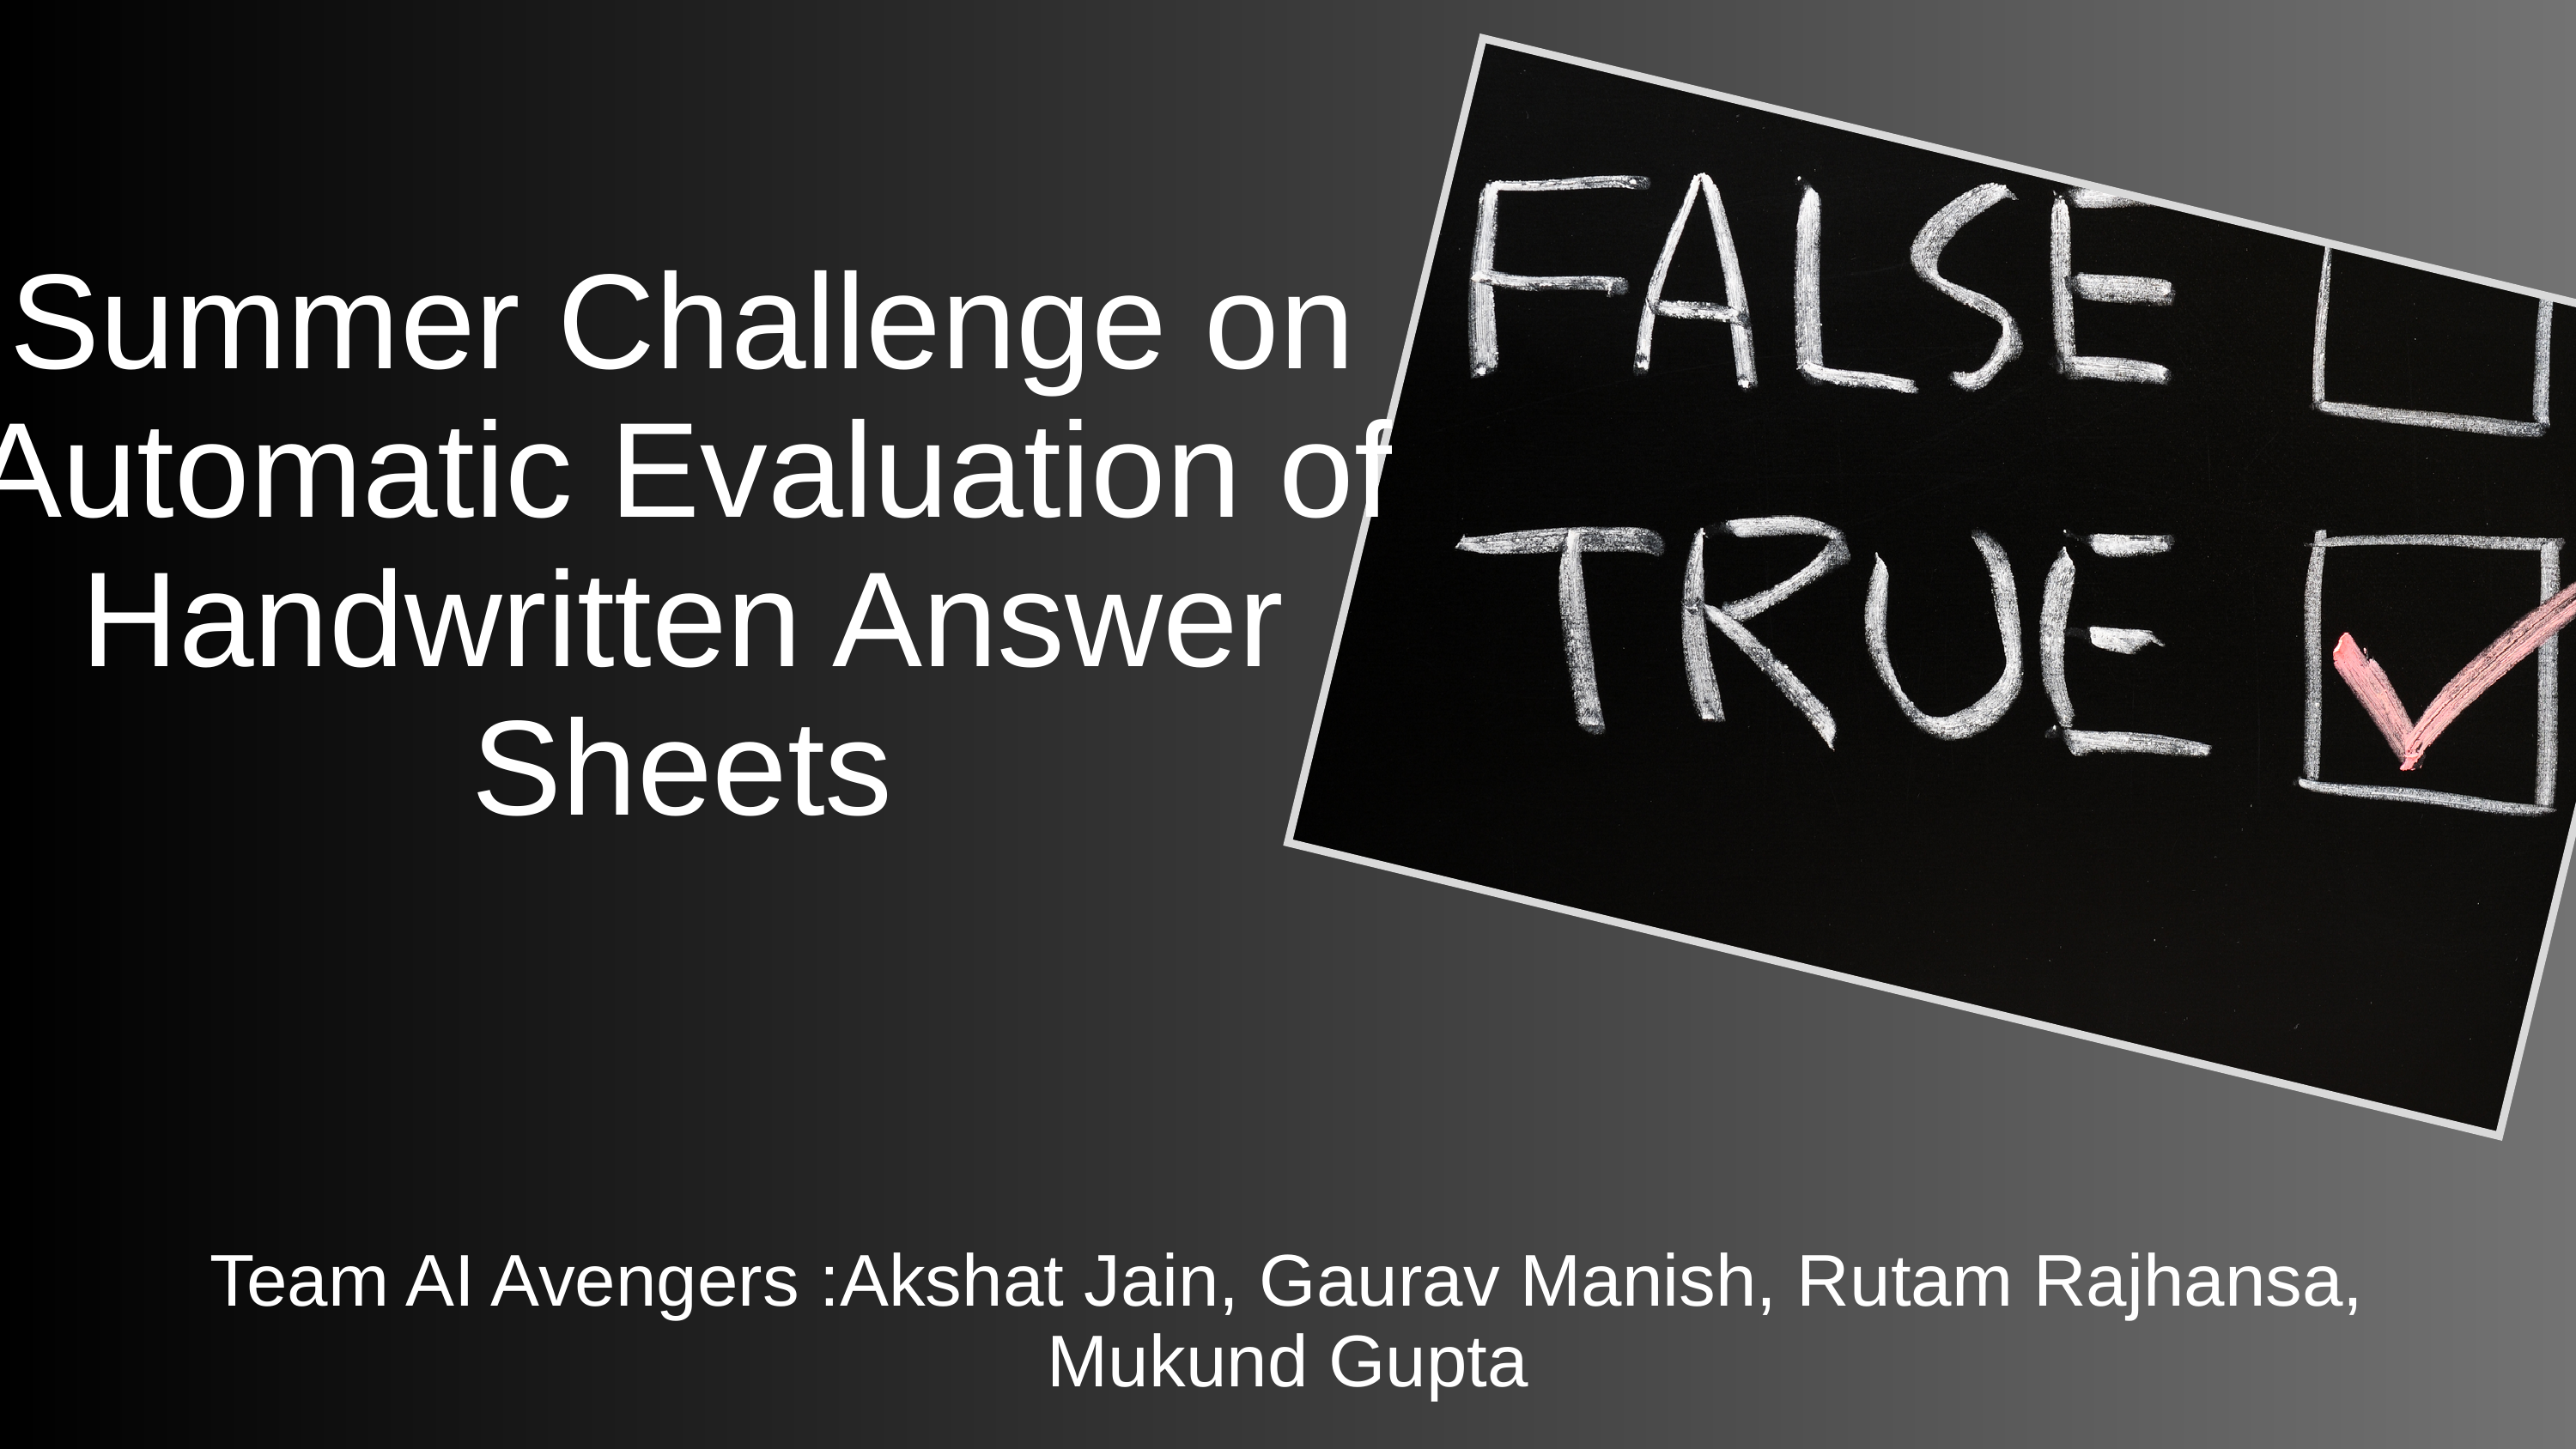

Summer Challenge on Automatic Evaluation of Handwritten Answer Sheets
Team AI Avengers :Akshat Jain, Gaurav Manish, Rutam Rajhansa, Mukund Gupta